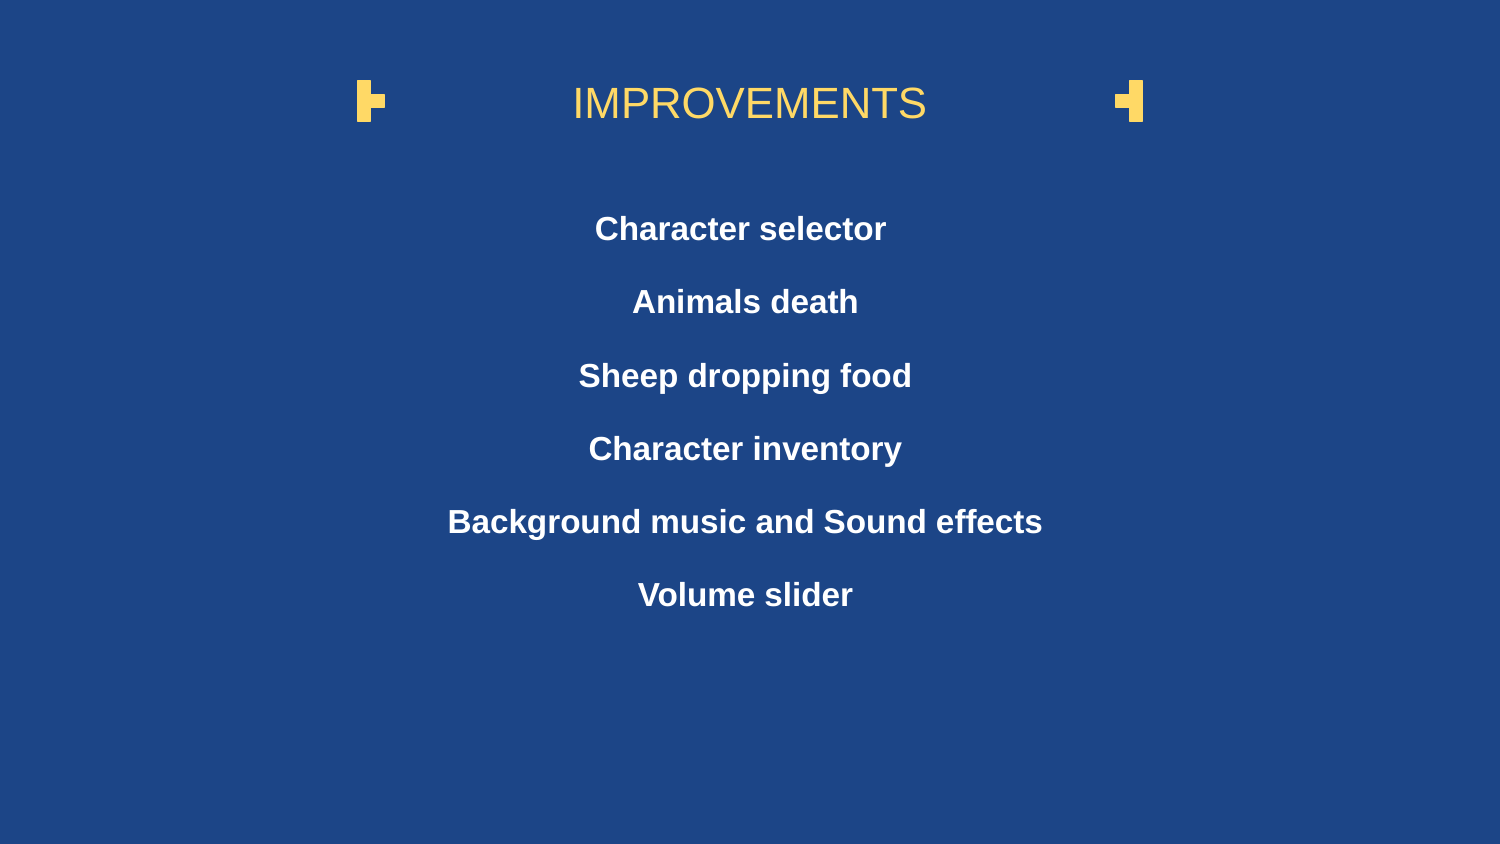

# IMPROVEMENTS

Character selector
Animals death
Sheep dropping food
Character inventory
Background music and Sound effects
Volume slider